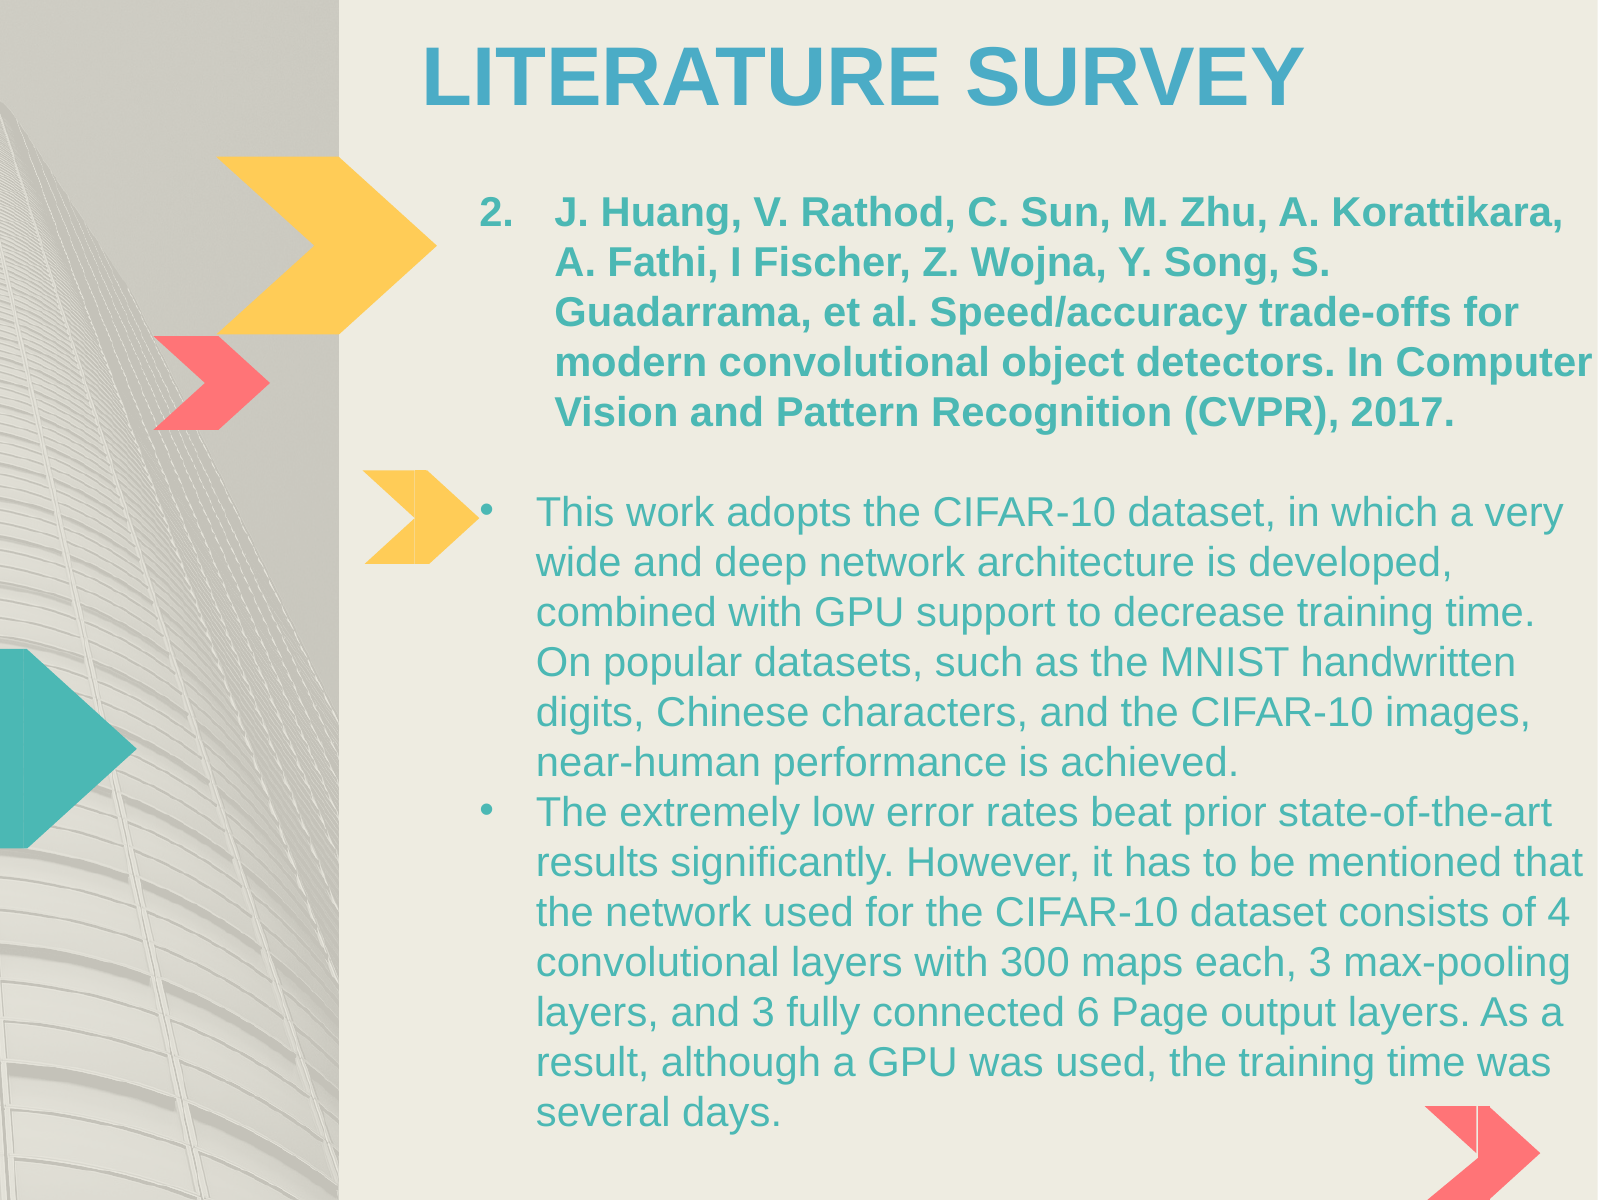

# LITERATURE SURVEY

J. Huang, V. Rathod, C. Sun, M. Zhu, A. Korattikara, A. Fathi, I Fischer, Z. Wojna, Y. Song, S. Guadarrama, et al. Speed/accuracy trade-offs for modern convolutional object detectors. In Computer Vision and Pattern Recognition (CVPR), 2017.

This work adopts the CIFAR-10 dataset, in which a very wide and deep network architecture is developed, combined with GPU support to decrease training time. On popular datasets, such as the MNIST handwritten digits, Chinese characters, and the CIFAR-10 images, near-human performance is achieved.
The extremely low error rates beat prior state-of-the-art results significantly. However, it has to be mentioned that the network used for the CIFAR-10 dataset consists of 4 convolutional layers with 300 maps each, 3 max-pooling layers, and 3 fully connected 6 Page output layers. As a result, although a GPU was used, the training time was several days.